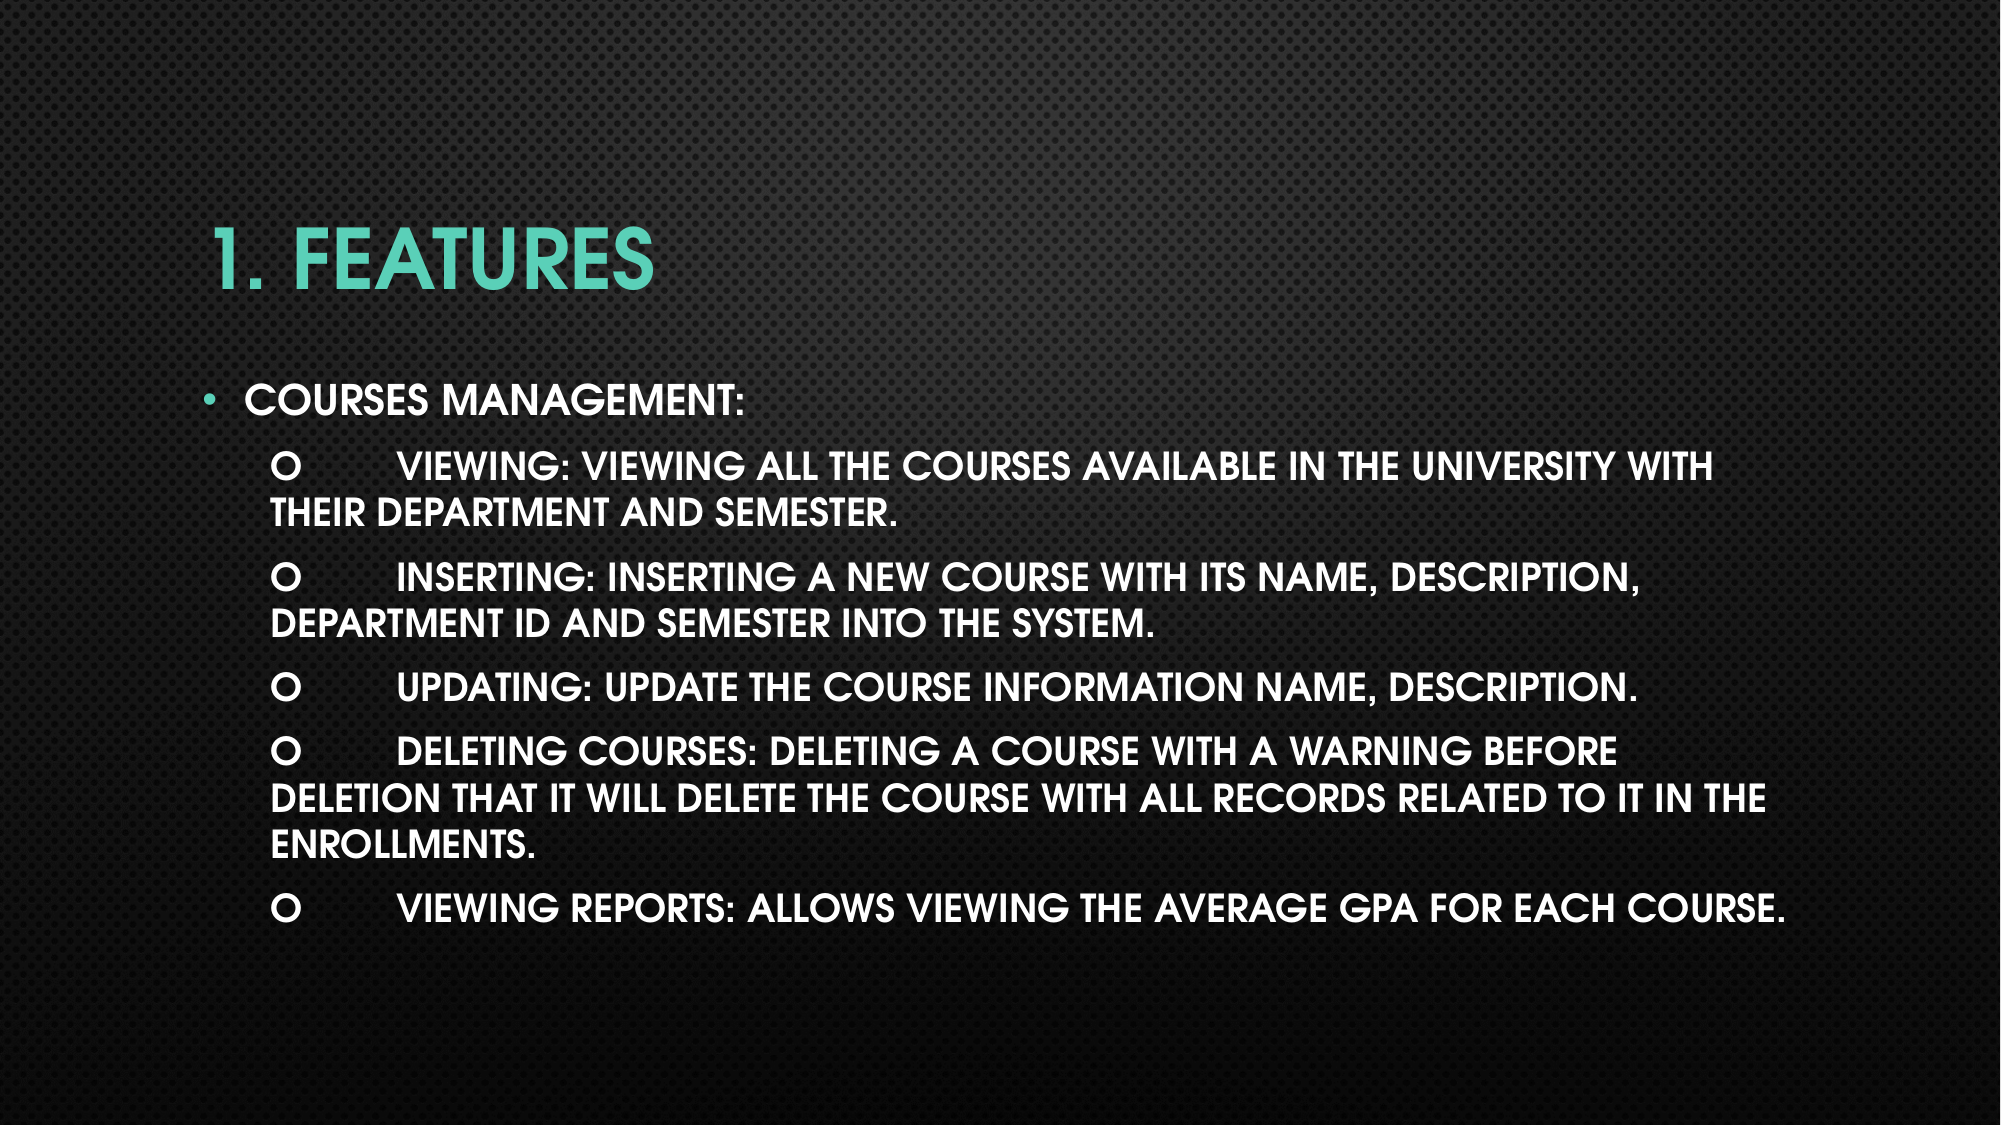

# 1. Features
Courses Management:
o	Viewing: viewing all the courses available in the university with their department and semester.
o	Inserting: inserting a new course with its name, description, department id and semester into the system.
o	Updating: Update the course information name, description.
o	Deleting courses: Deleting a course with a warning before deletion that it will delete the course with all records related to it in the enrollments.
o	Viewing reports: allows viewing the average GPA for each course.